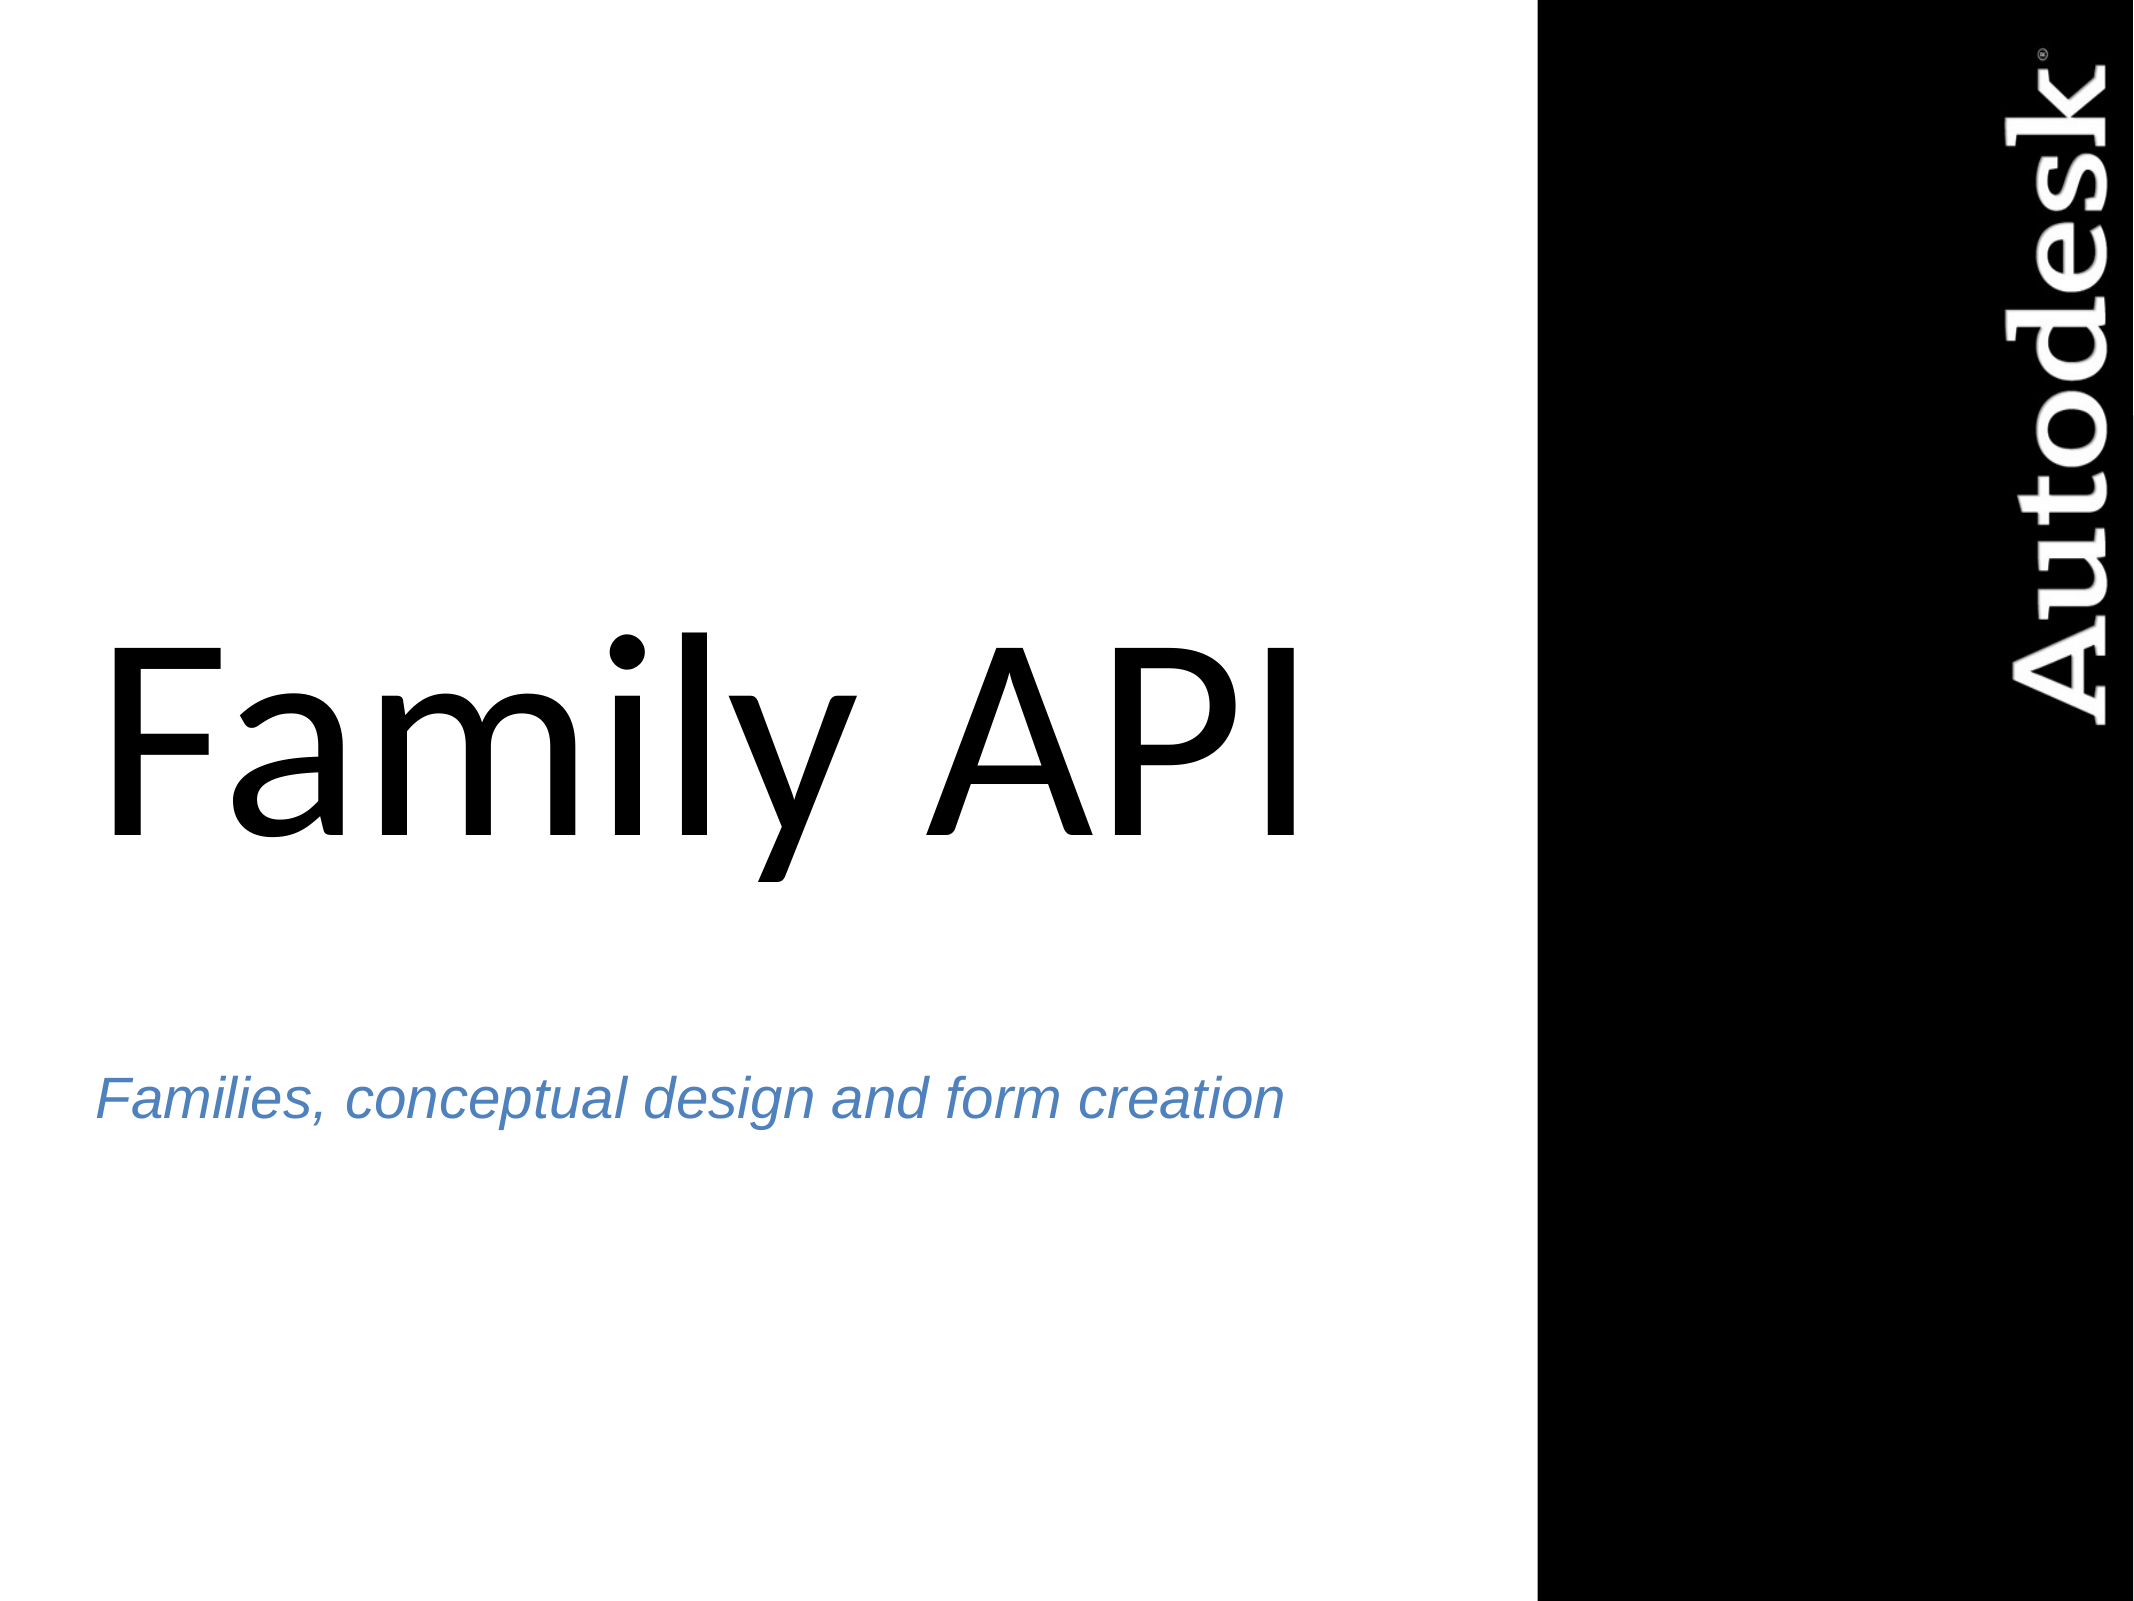

# Family API
Families, conceptual design and form creation